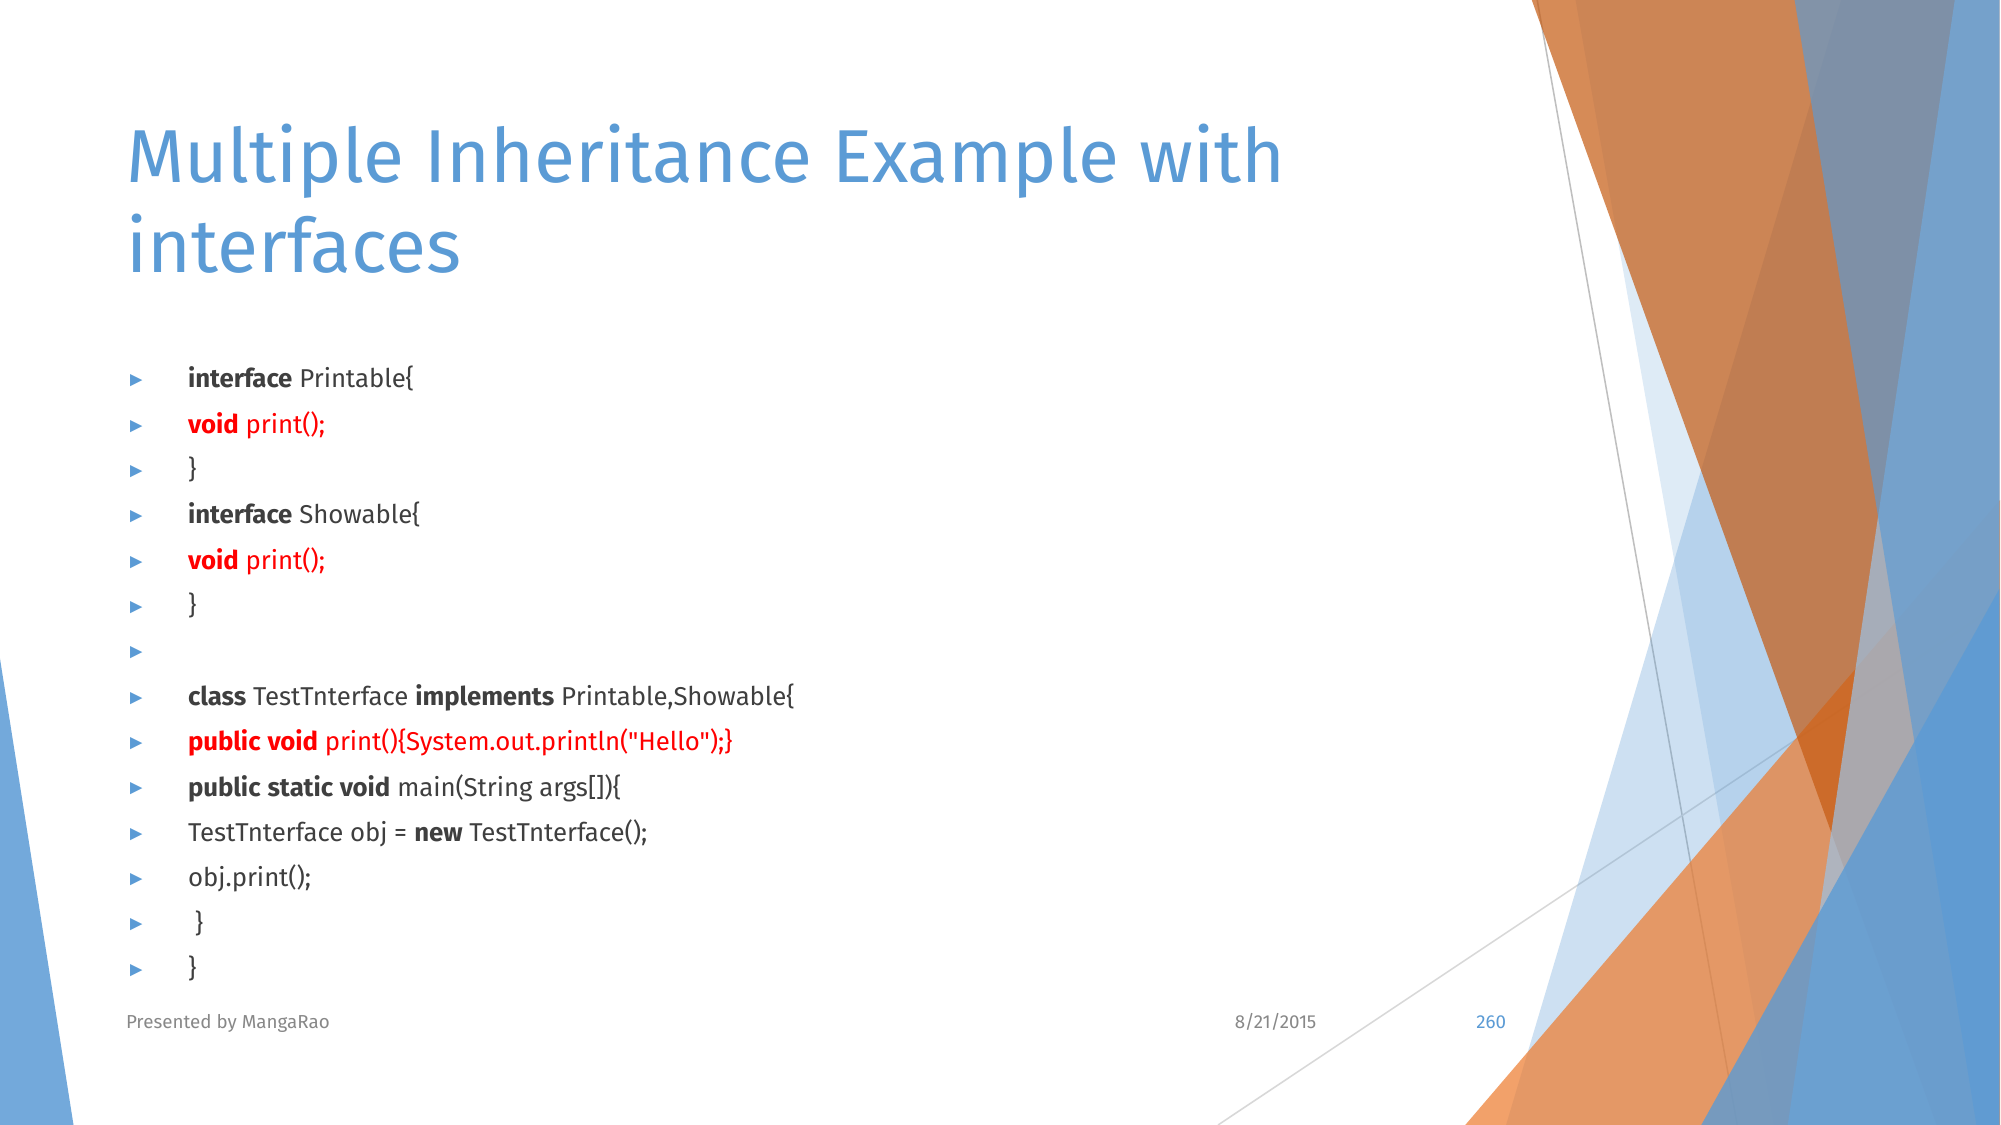

# Multiple Inheritance Example with interfaces
interface Printable{
void print();
}
interface Showable{
void print();
}

class TestTnterface implements Printable,Showable{
public void print(){System.out.println("Hello");}
public static void main(String args[]){
TestTnterface obj = new TestTnterface();
obj.print();
 }
}

Presented by MangaRao
8/21/2015
260